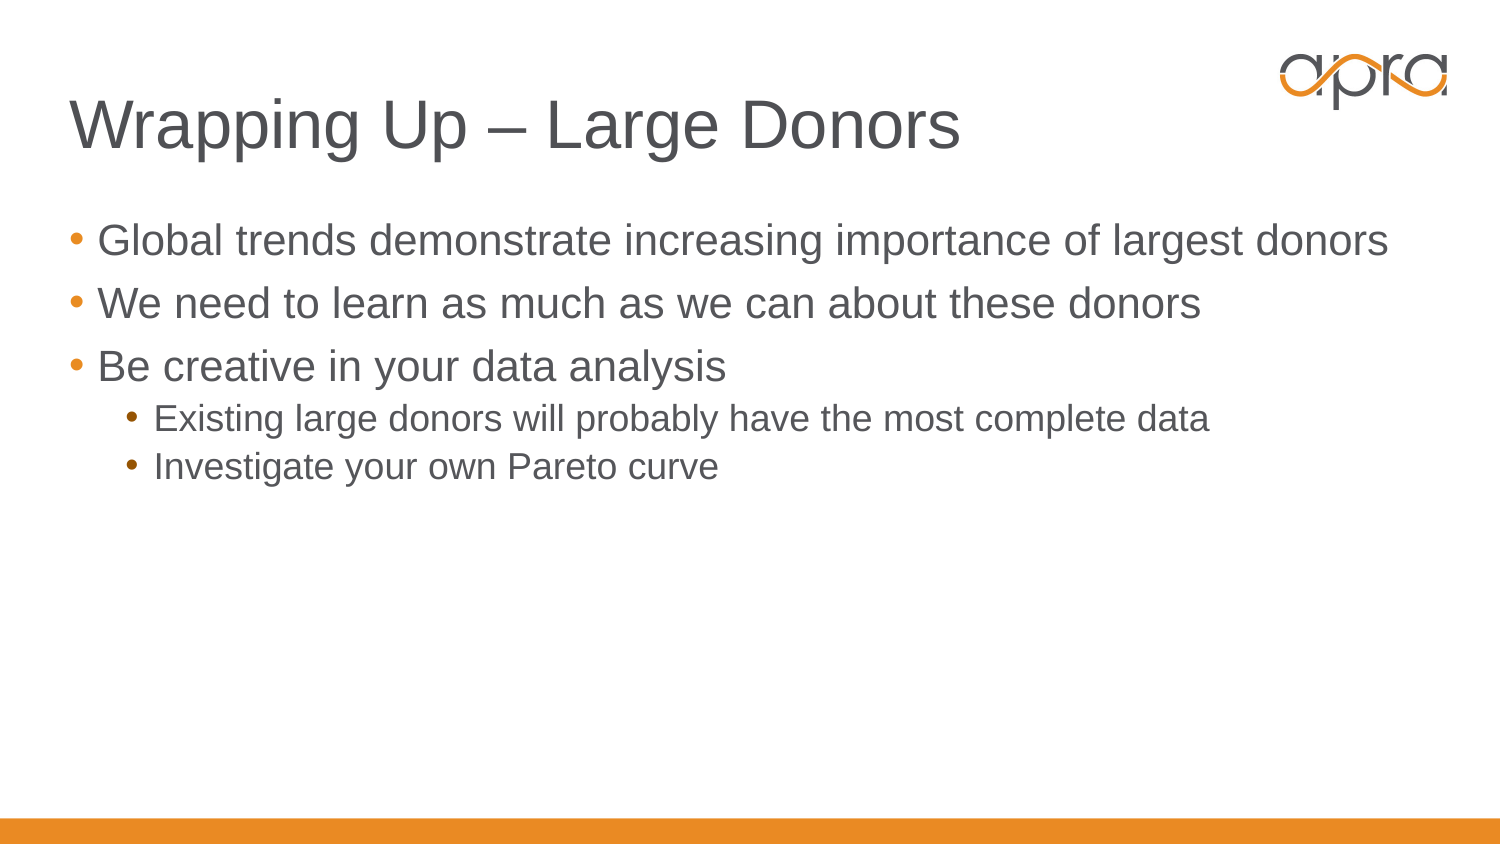

# Wrapping Up – Large Donors
Global trends demonstrate increasing importance of largest donors
We need to learn as much as we can about these donors
Be creative in your data analysis
Existing large donors will probably have the most complete data
Investigate your own Pareto curve